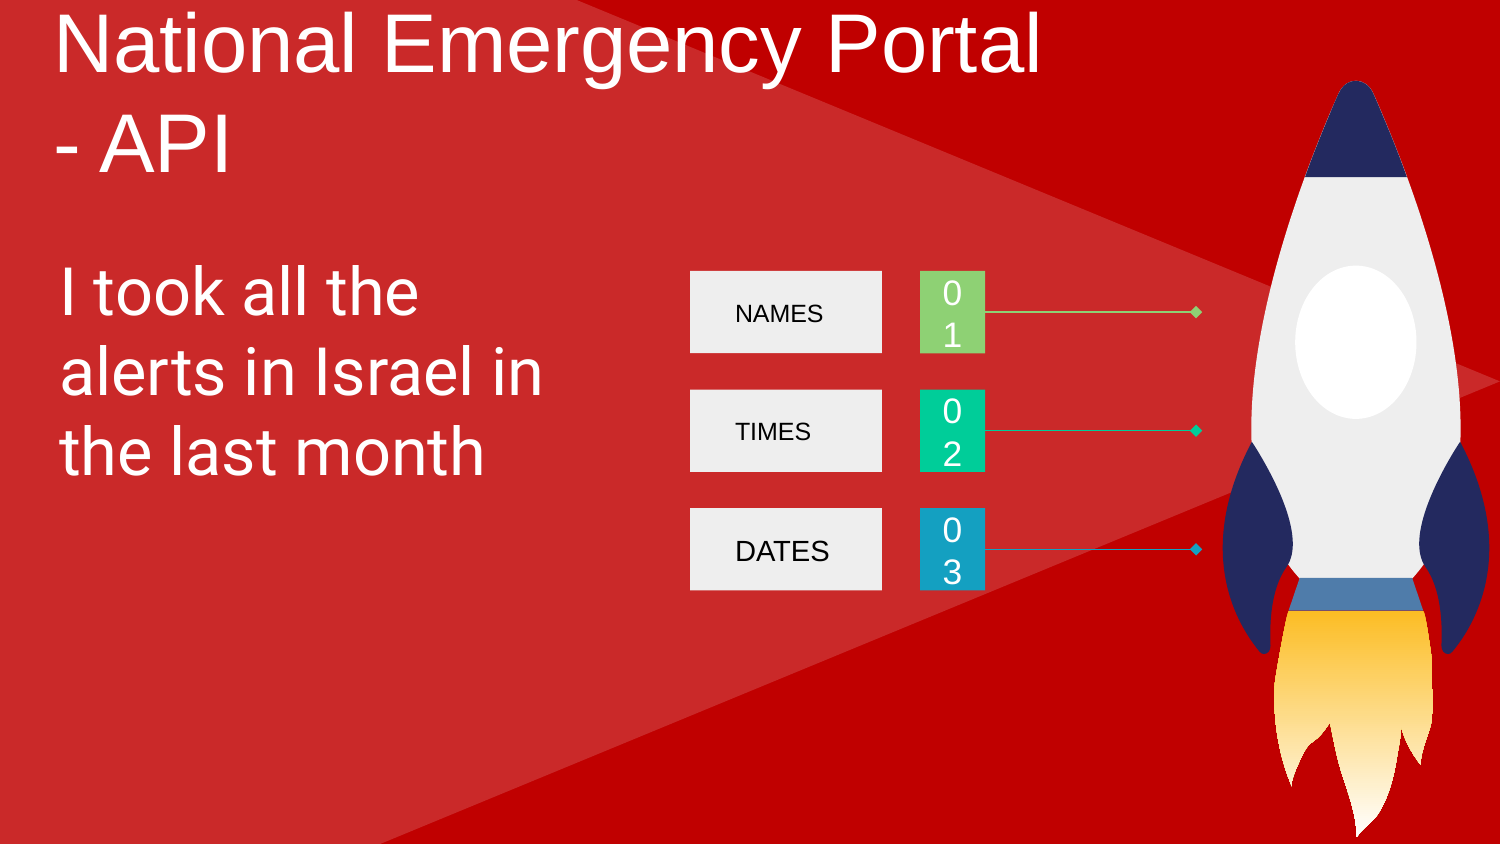

# National Emergency Portal - API

01
NAMES
I took all the alerts in Israel in the last month
02
TIMES
03
DATES